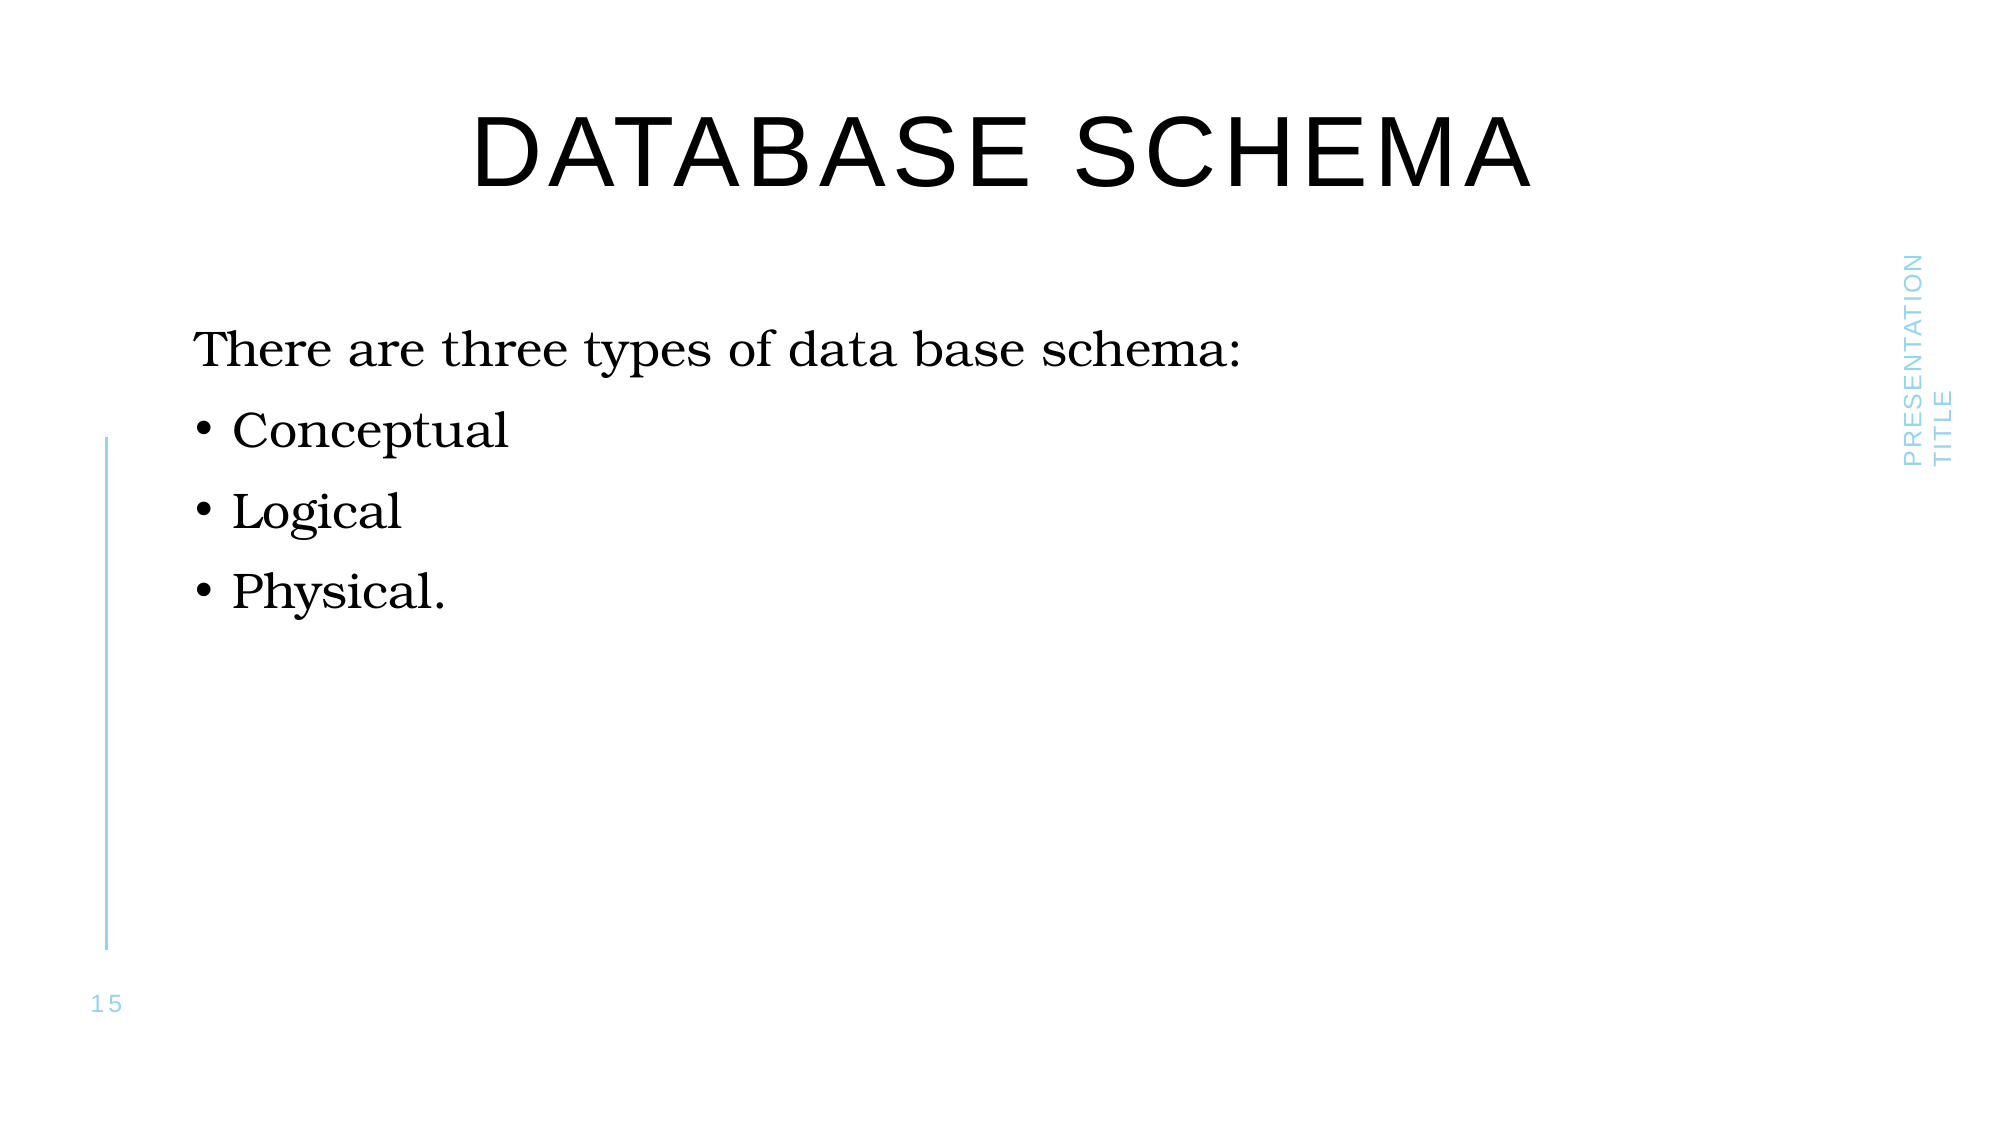

# Database Schema
There are three types of data base schema:
Conceptual
Logical
Physical.
presentation title
15